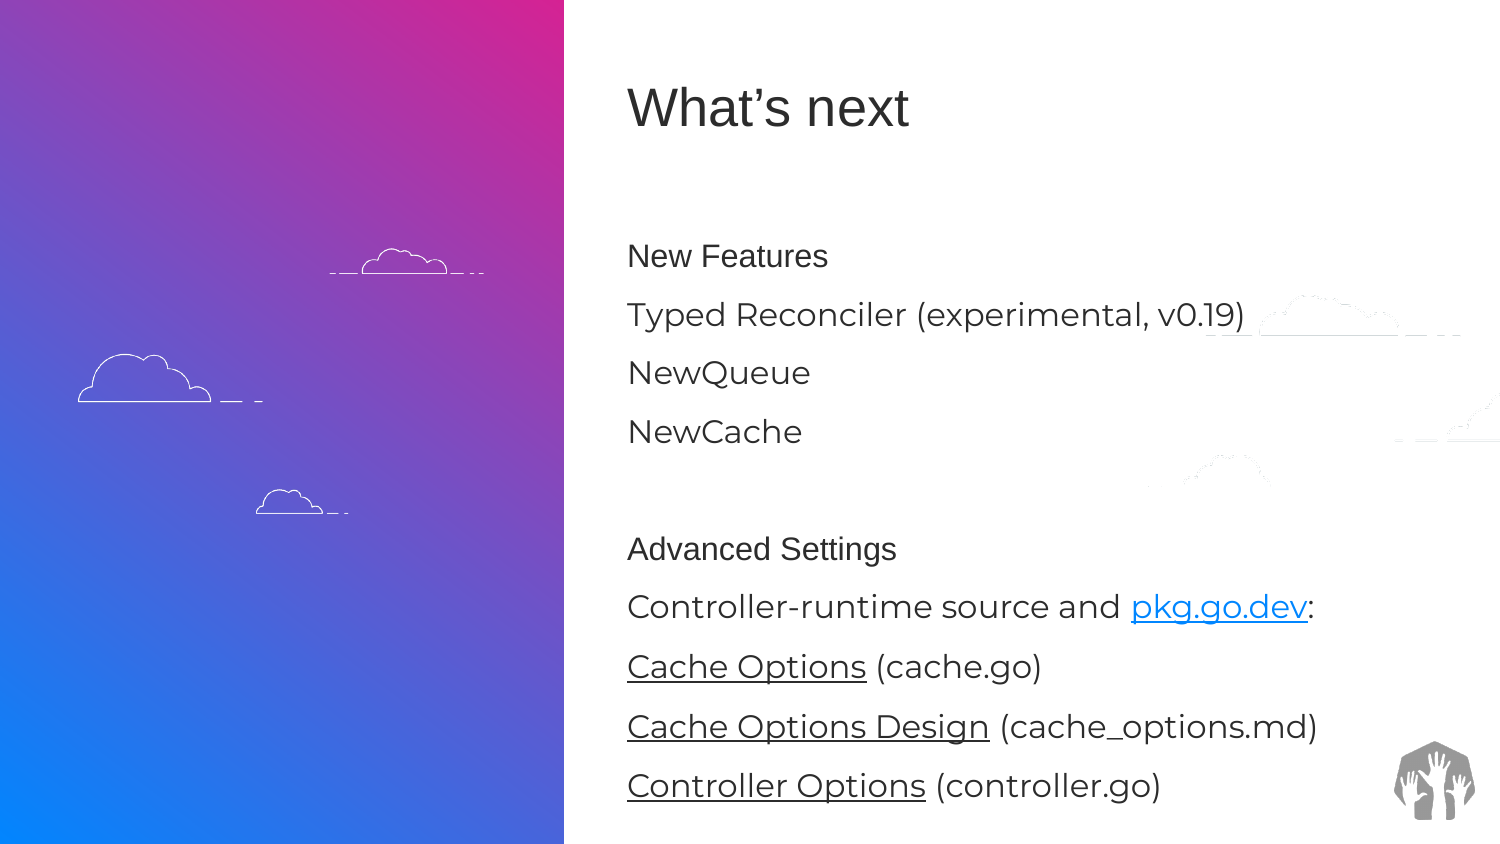

# What’s next
New Features
Typed Reconciler (experimental, v0.19)
NewQueue
NewCache

Advanced Settings
Controller-runtime source and pkg.go.dev:
Cache Options (cache.go)
Cache Options Design (cache_options.md)
Controller Options (controller.go)